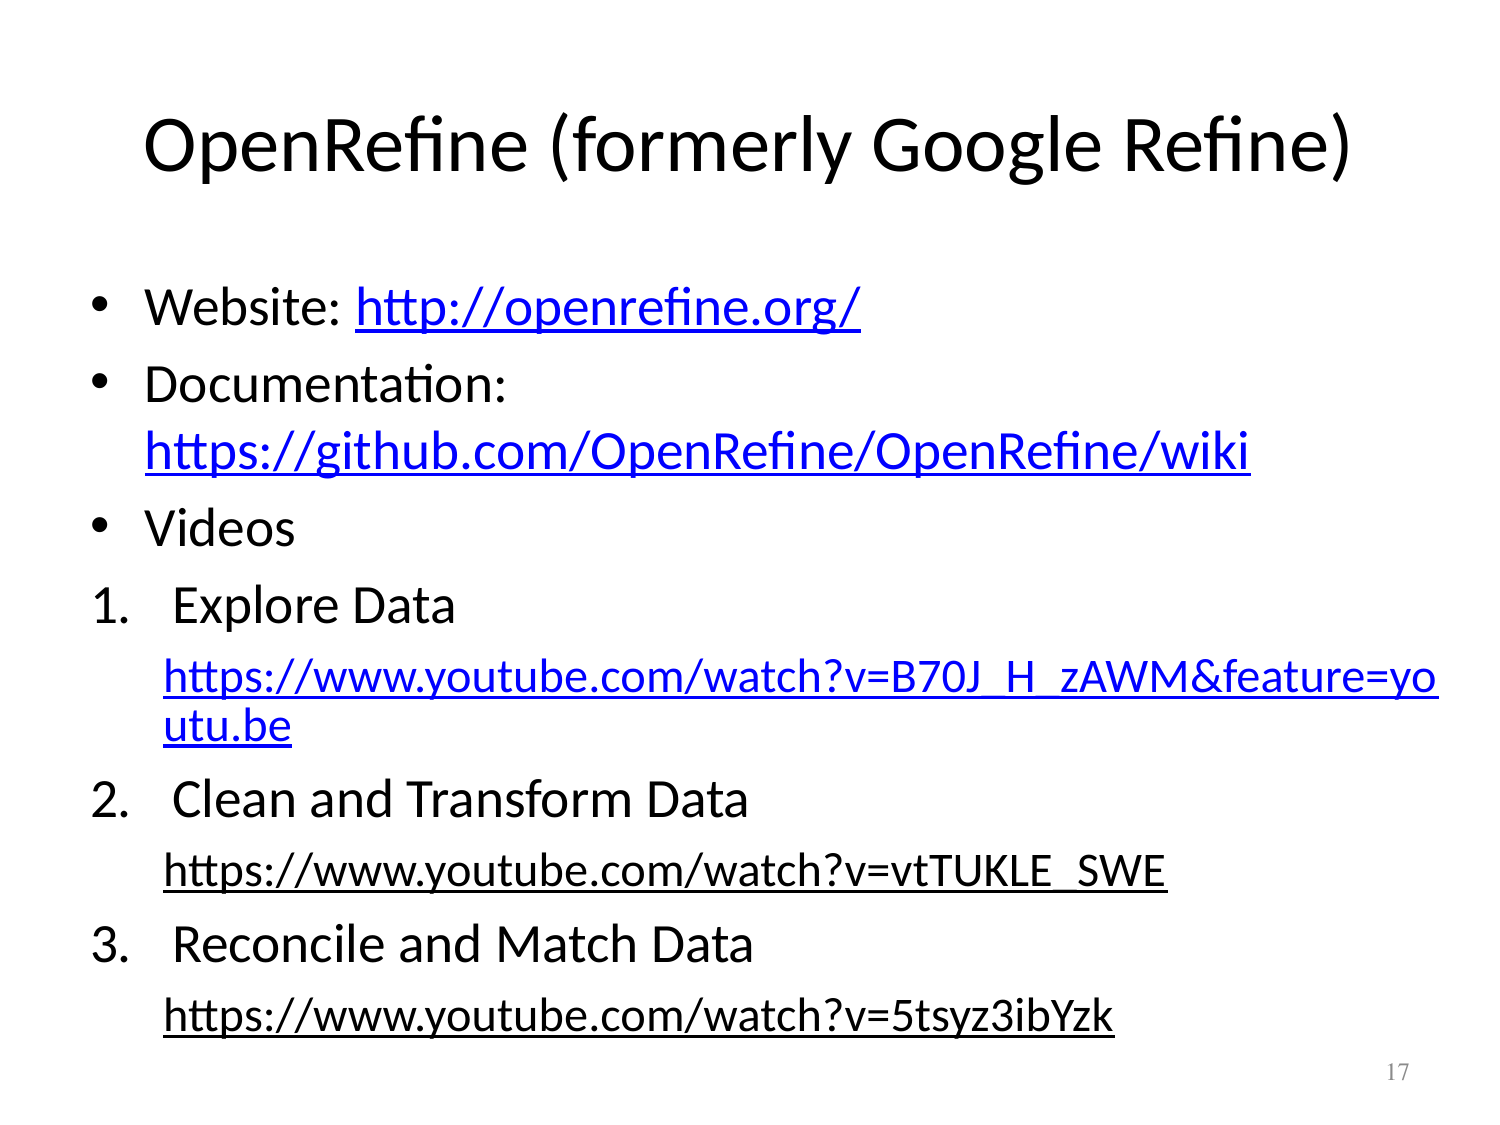

# OpenRefine (formerly Google Refine)
Website: http://openrefine.org/
Documentation: https://github.com/OpenRefine/OpenRefine/wiki
Videos
Explore Data
https://www.youtube.com/watch?v=B70J_H_zAWM&feature=youtu.be
Clean and Transform Data
https://www.youtube.com/watch?v=vtTUKLE_SWE
Reconcile and Match Data
https://www.youtube.com/watch?v=5tsyz3ibYzk
17